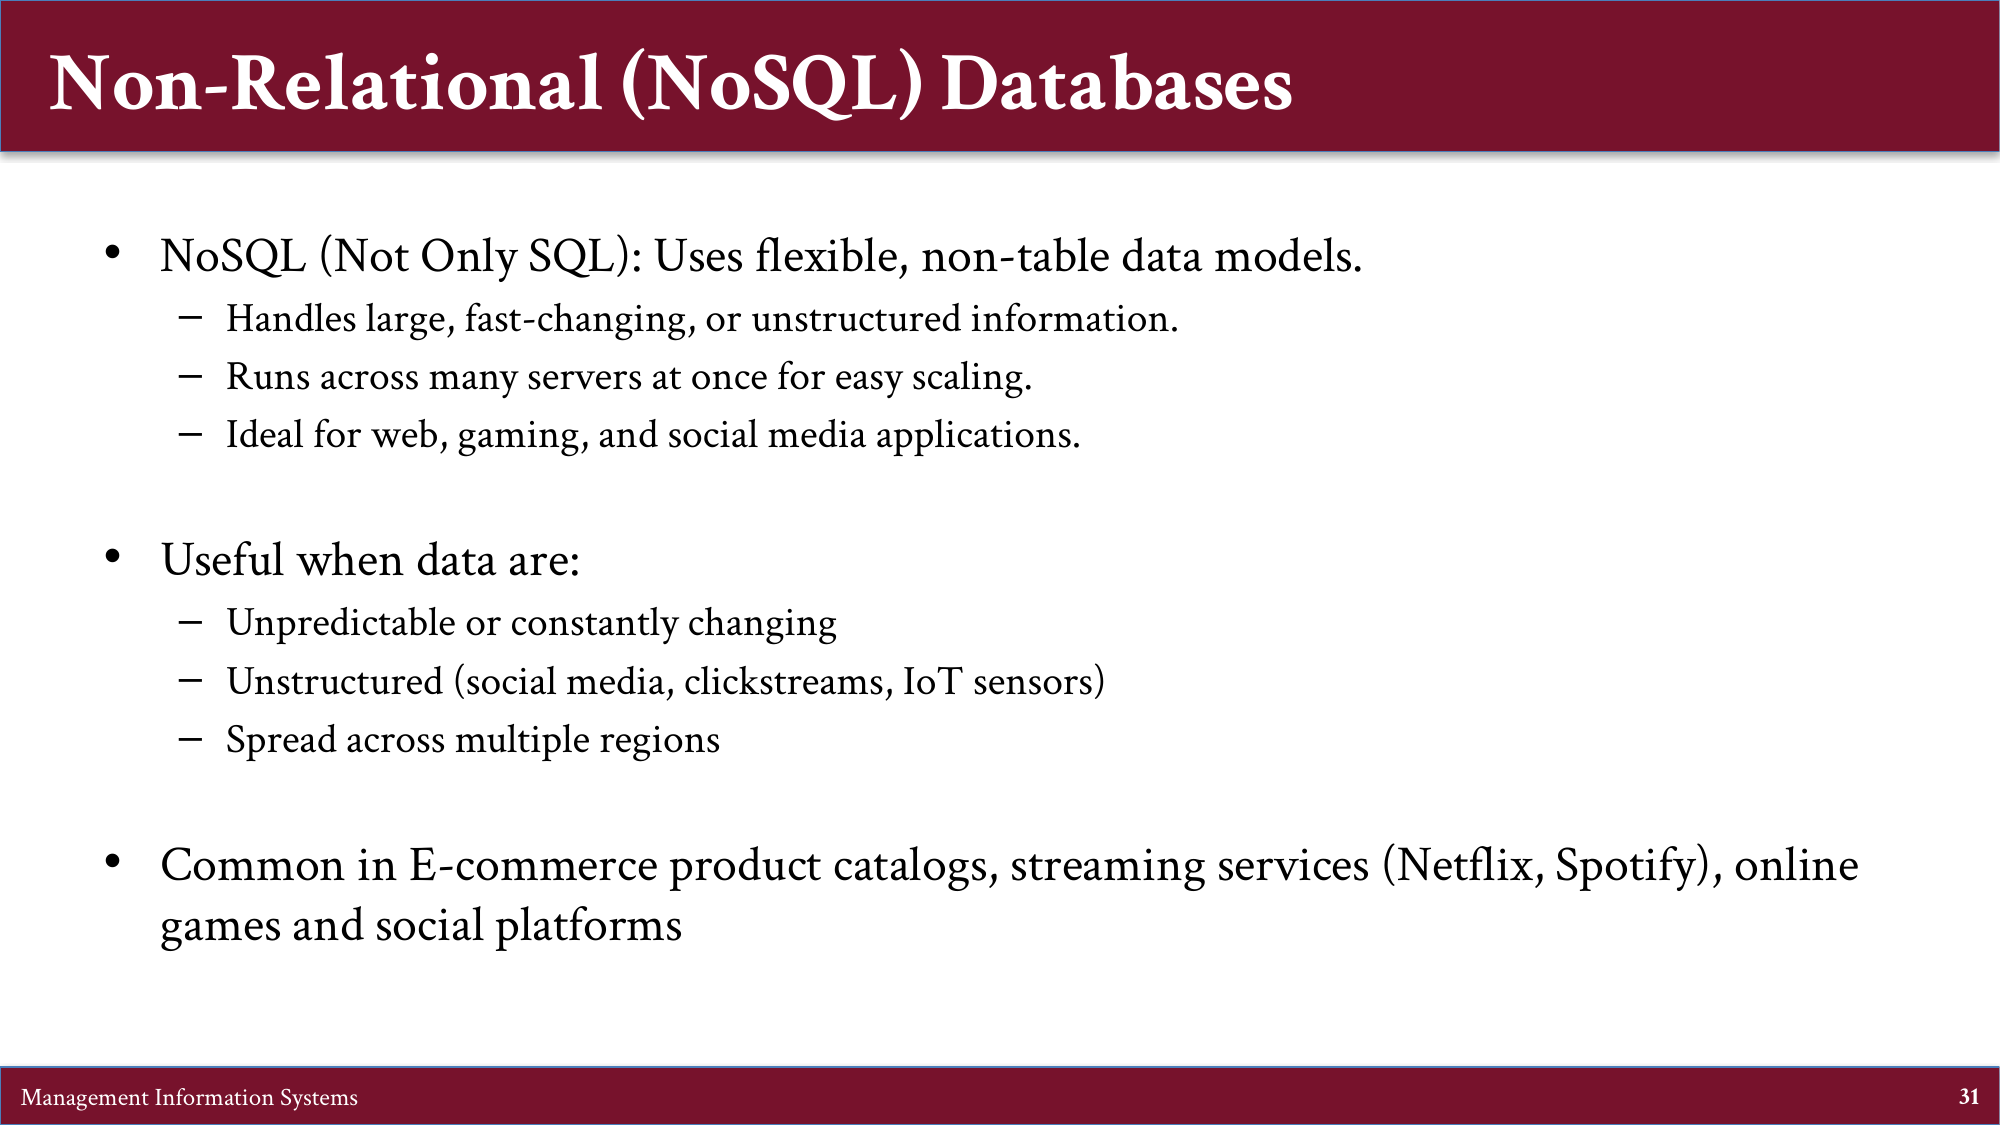

# Non-Relational (NoSQL) Databases
NoSQL (Not Only SQL): Uses flexible, non-table data models.
Handles large, fast-changing, or unstructured information.
Runs across many servers at once for easy scaling.
Ideal for web, gaming, and social media applications.

Useful when data are:
Unpredictable or constantly changing
Unstructured (social media, clickstreams, IoT sensors)
Spread across multiple regions

Common in E-commerce product catalogs, streaming services (Netflix, Spotify), online games and social platforms

 Management Information Systems
31